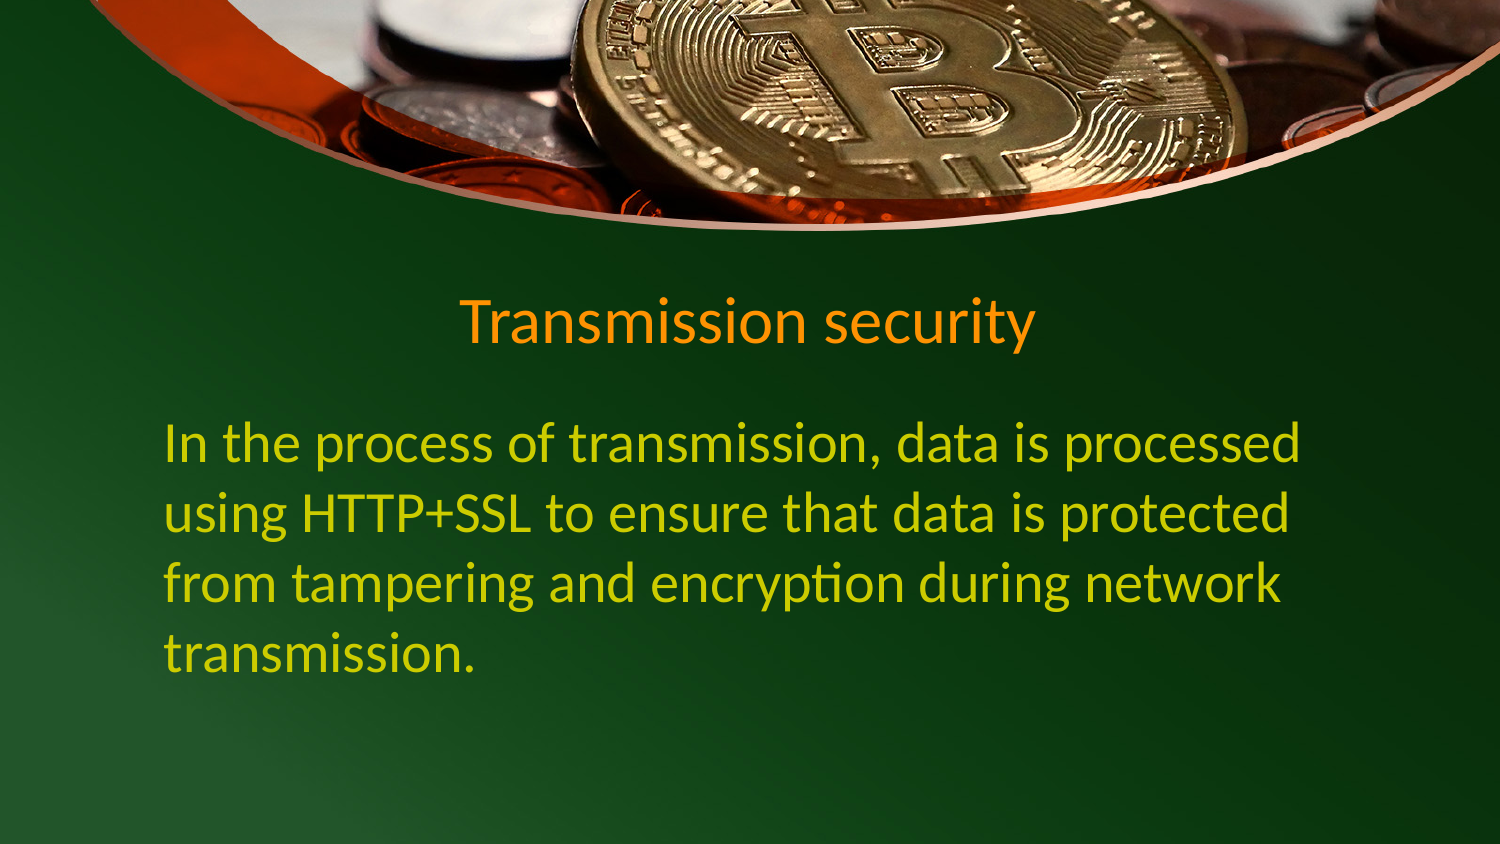

# Transmission security
In the process of transmission, data is processed using HTTP+SSL to ensure that data is protected from tampering and encryption during network transmission.